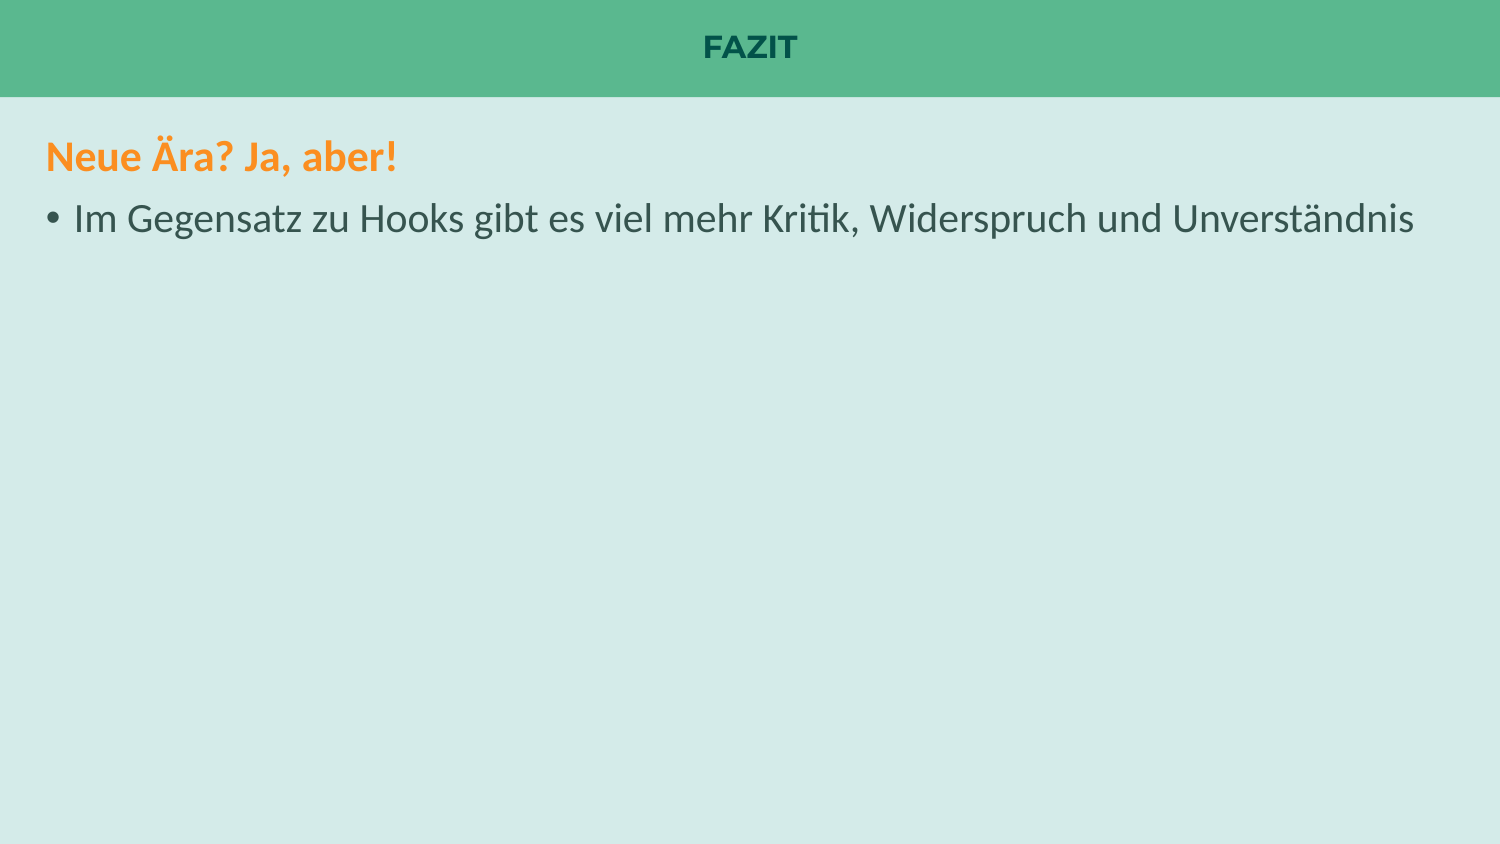

# Fazit
Neue Ära? Ja, aber!
Im Gegensatz zu Hooks gibt es viel mehr Kritik, Widerspruch und Unverständnis